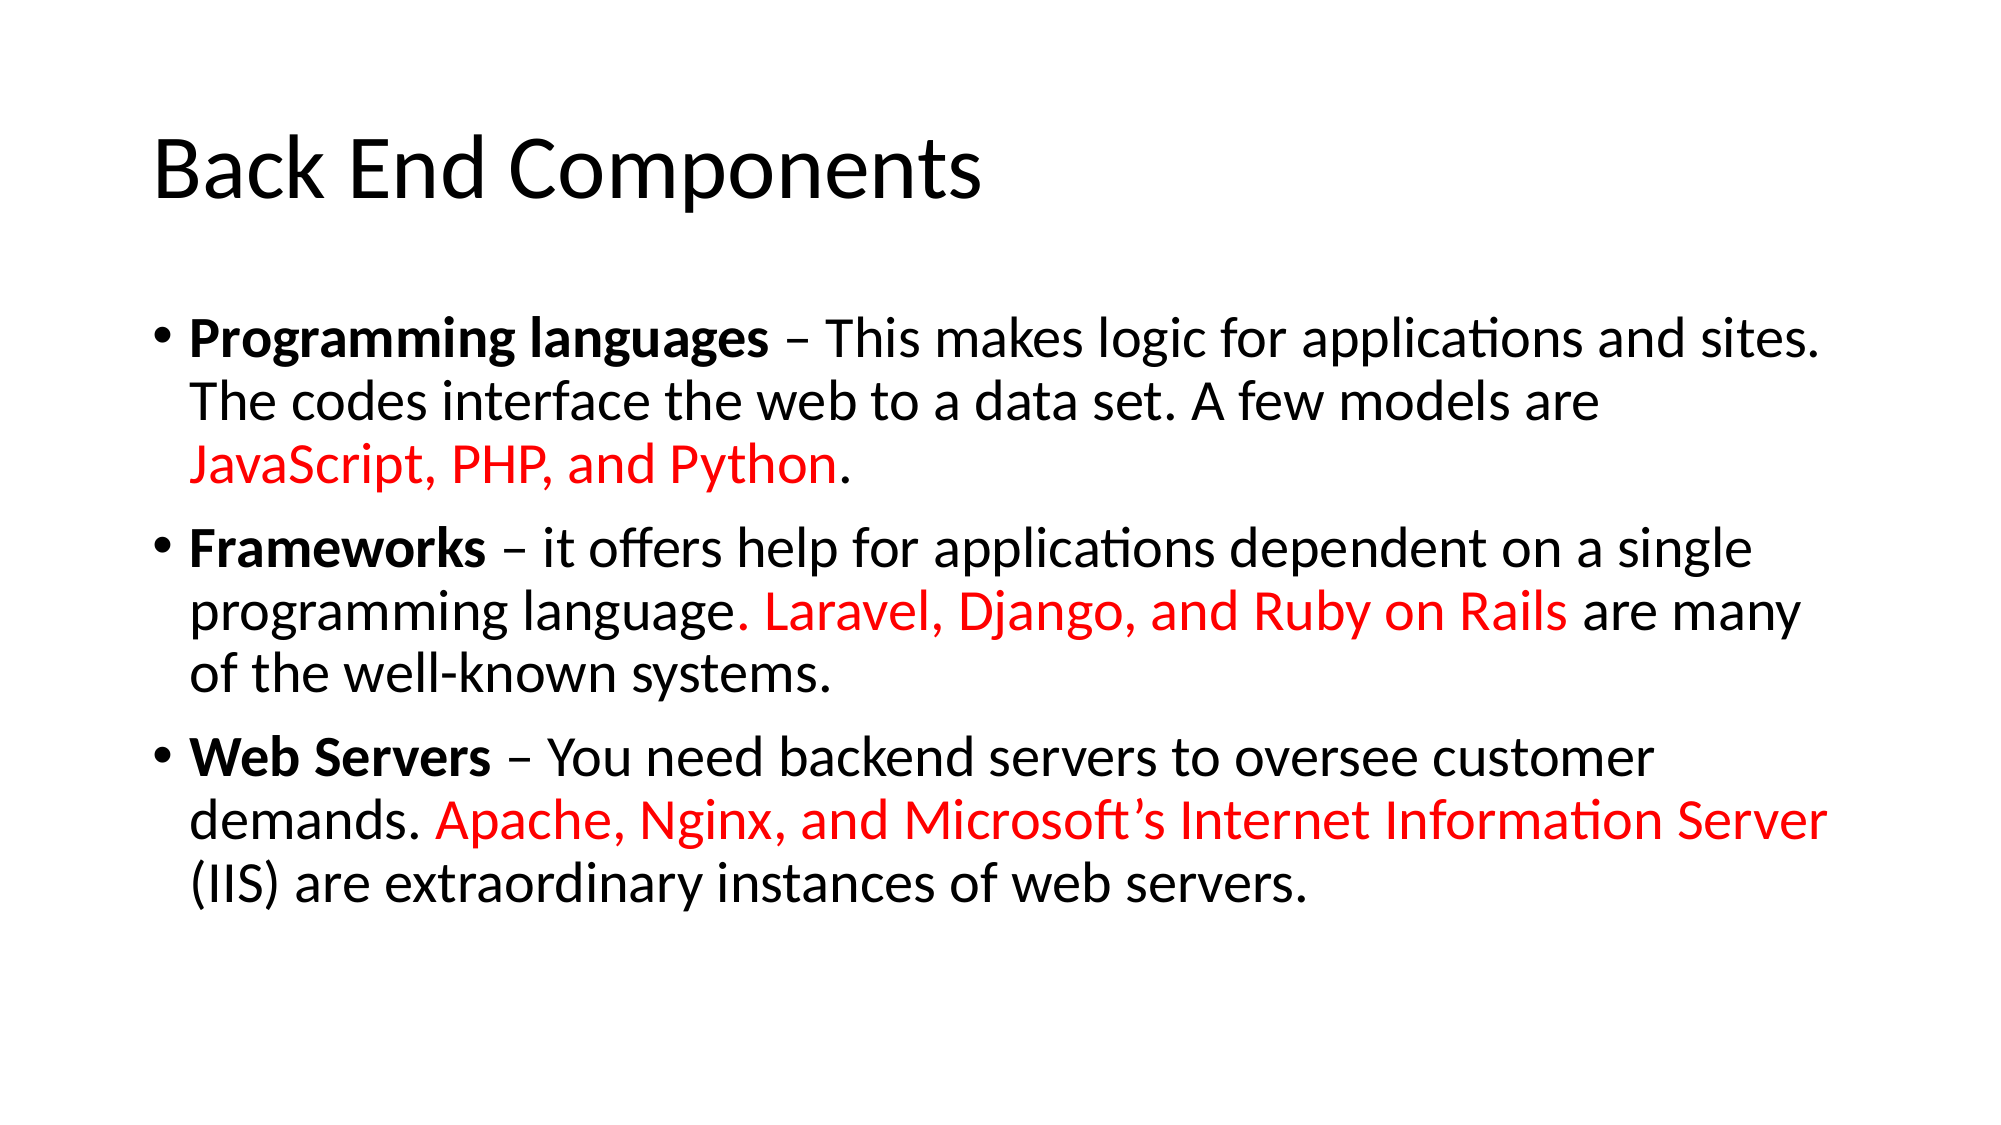

# Back End Components
Programming languages – This makes logic for applications and sites. The codes interface the web to a data set. A few models are JavaScript, PHP, and Python.
Frameworks – it offers help for applications dependent on a single programming language. Laravel, Django, and Ruby on Rails are many of the well-known systems.
Web Servers – You need backend servers to oversee customer demands. Apache, Nginx, and Microsoft’s Internet Information Server (IIS) are extraordinary instances of web servers.